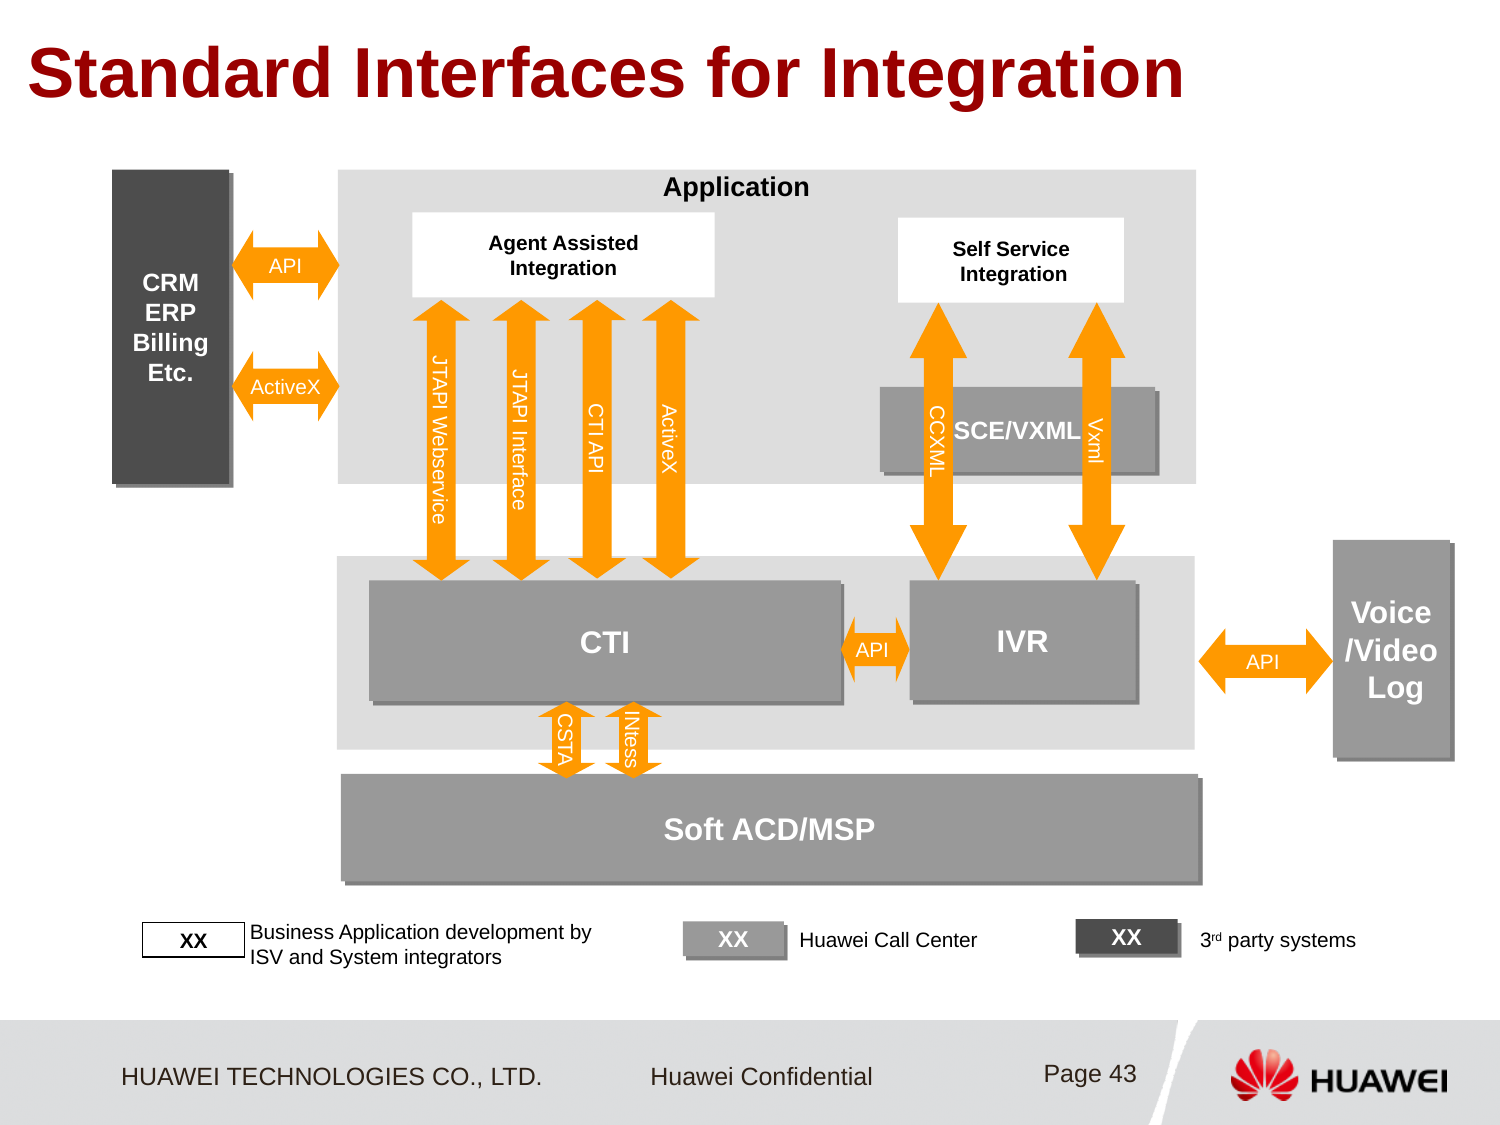

# Standard Interfaces for Integration
Application
CRM
ERP
Billing
Etc.

API
Agent Assisted
Integration
Self Service
 Integration
JTAPI Webservice
JTAPI Interface
CTI API
ActiveX
Vxml
CCXML
ActiveX
 SCE/VXML
Voice
/Video
 Log

CTI
IVR
API
API
CSTA
INtess
Soft ACD/MSP
Business Application development by ISV and System integrators
XX
Huawei Call Center
3rd party systems
XX
XX
Page 43